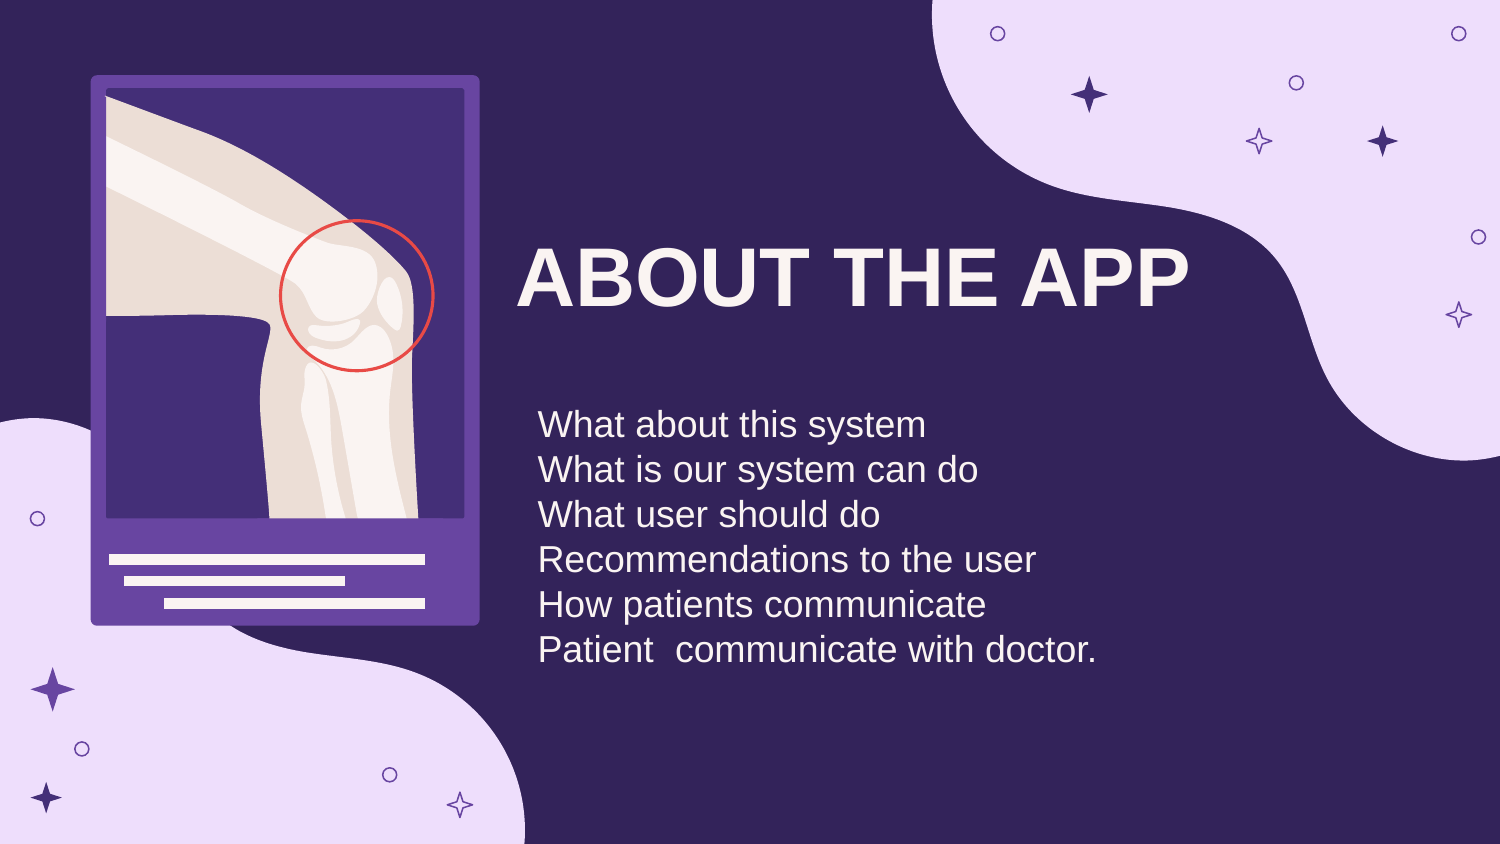

# ABOUT THE APP
What about this system
What is our system can do
What user should do
Recommendations to the user
How patients communicate
Patient  communicate with doctor.